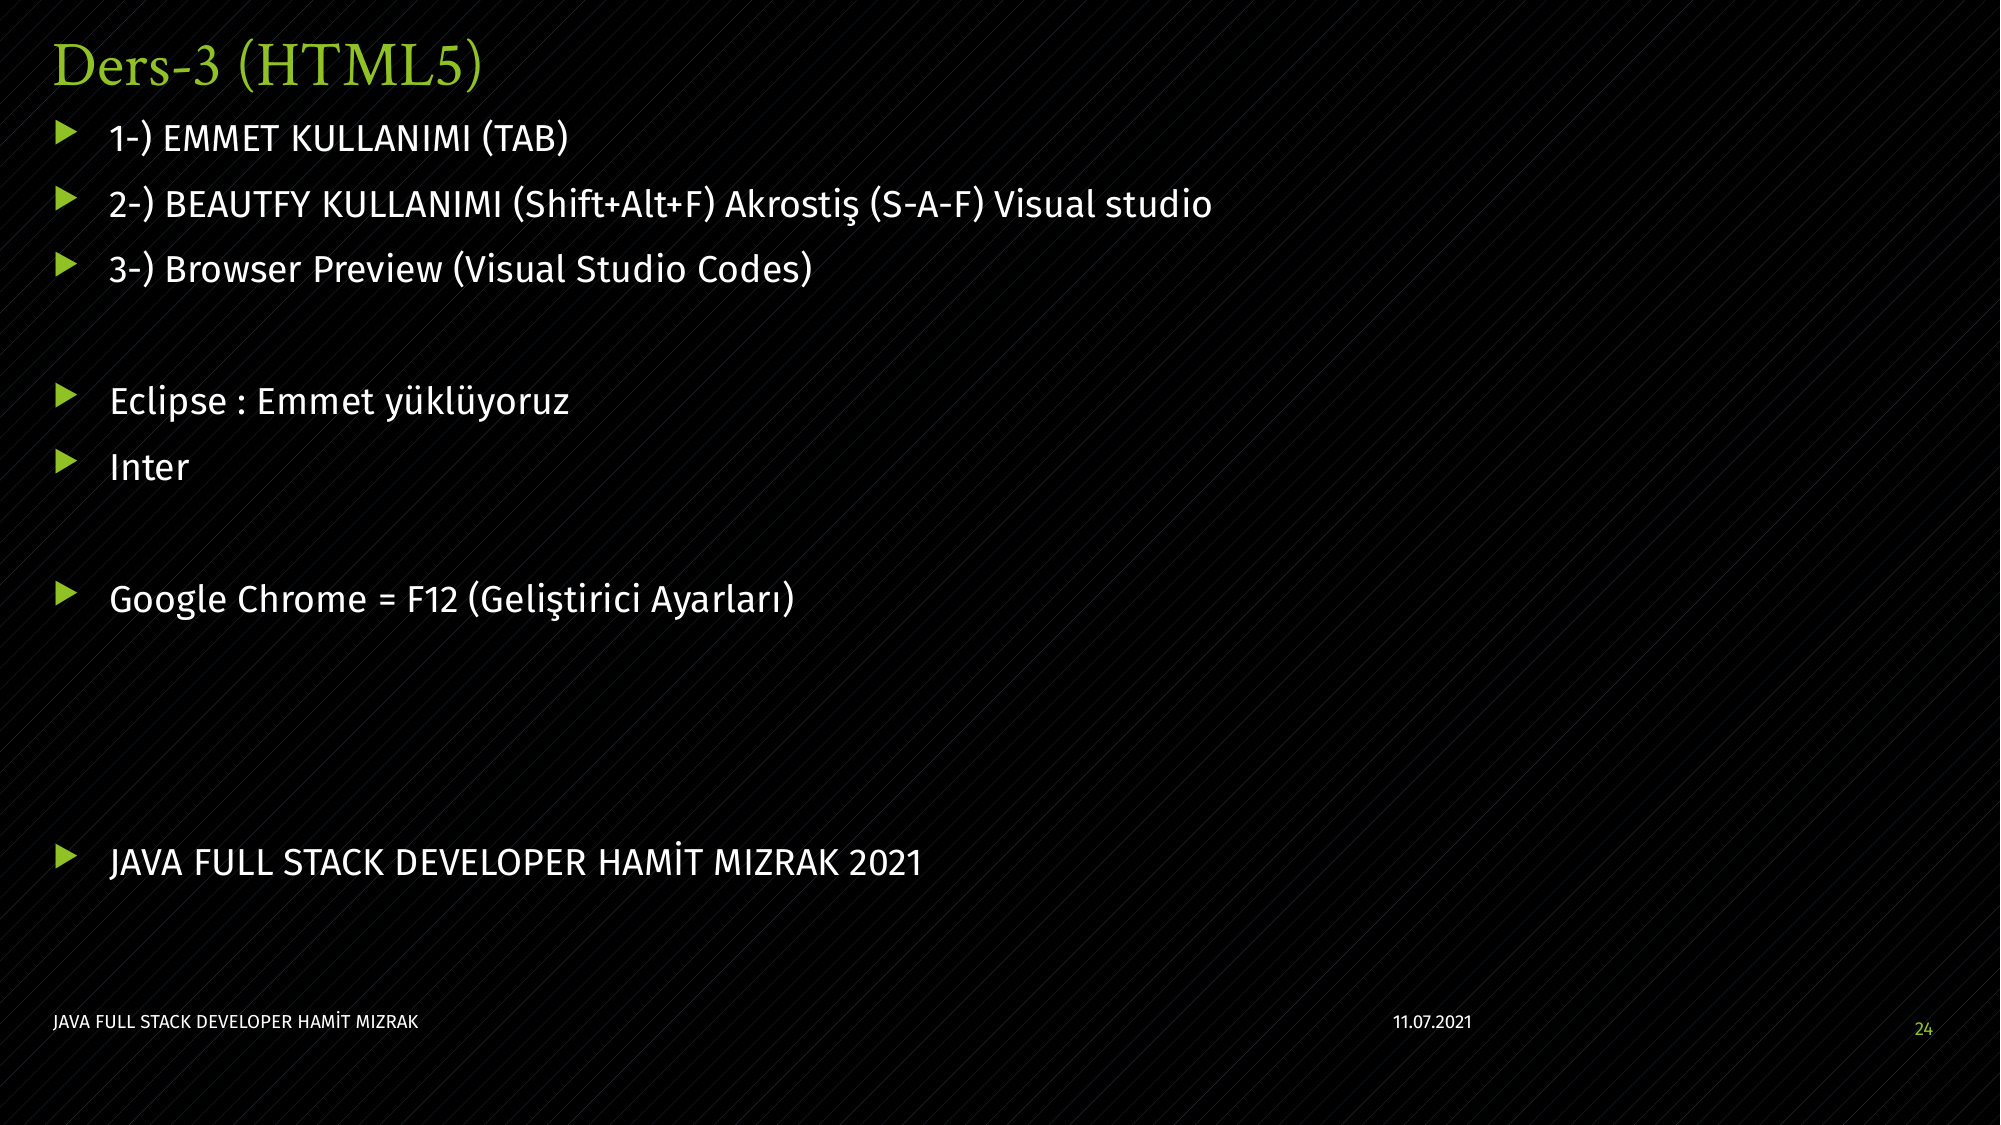

# Ders-3 (HTML5)
1-) EMMET KULLANIMI (TAB)
2-) BEAUTFY KULLANIMI (Shift+Alt+F) Akrostiş (S-A-F) Visual studio
3-) Browser Preview (Visual Studio Codes)

Eclipse : Emmet yüklüyoruz
Inter

Google Chrome = F12 (Geliştirici Ayarları)

JAVA FULL STACK DEVELOPER HAMİT MIZRAK 2021

JAVA FULL STACK DEVELOPER HAMİT MIZRAK
11.07.2021
24